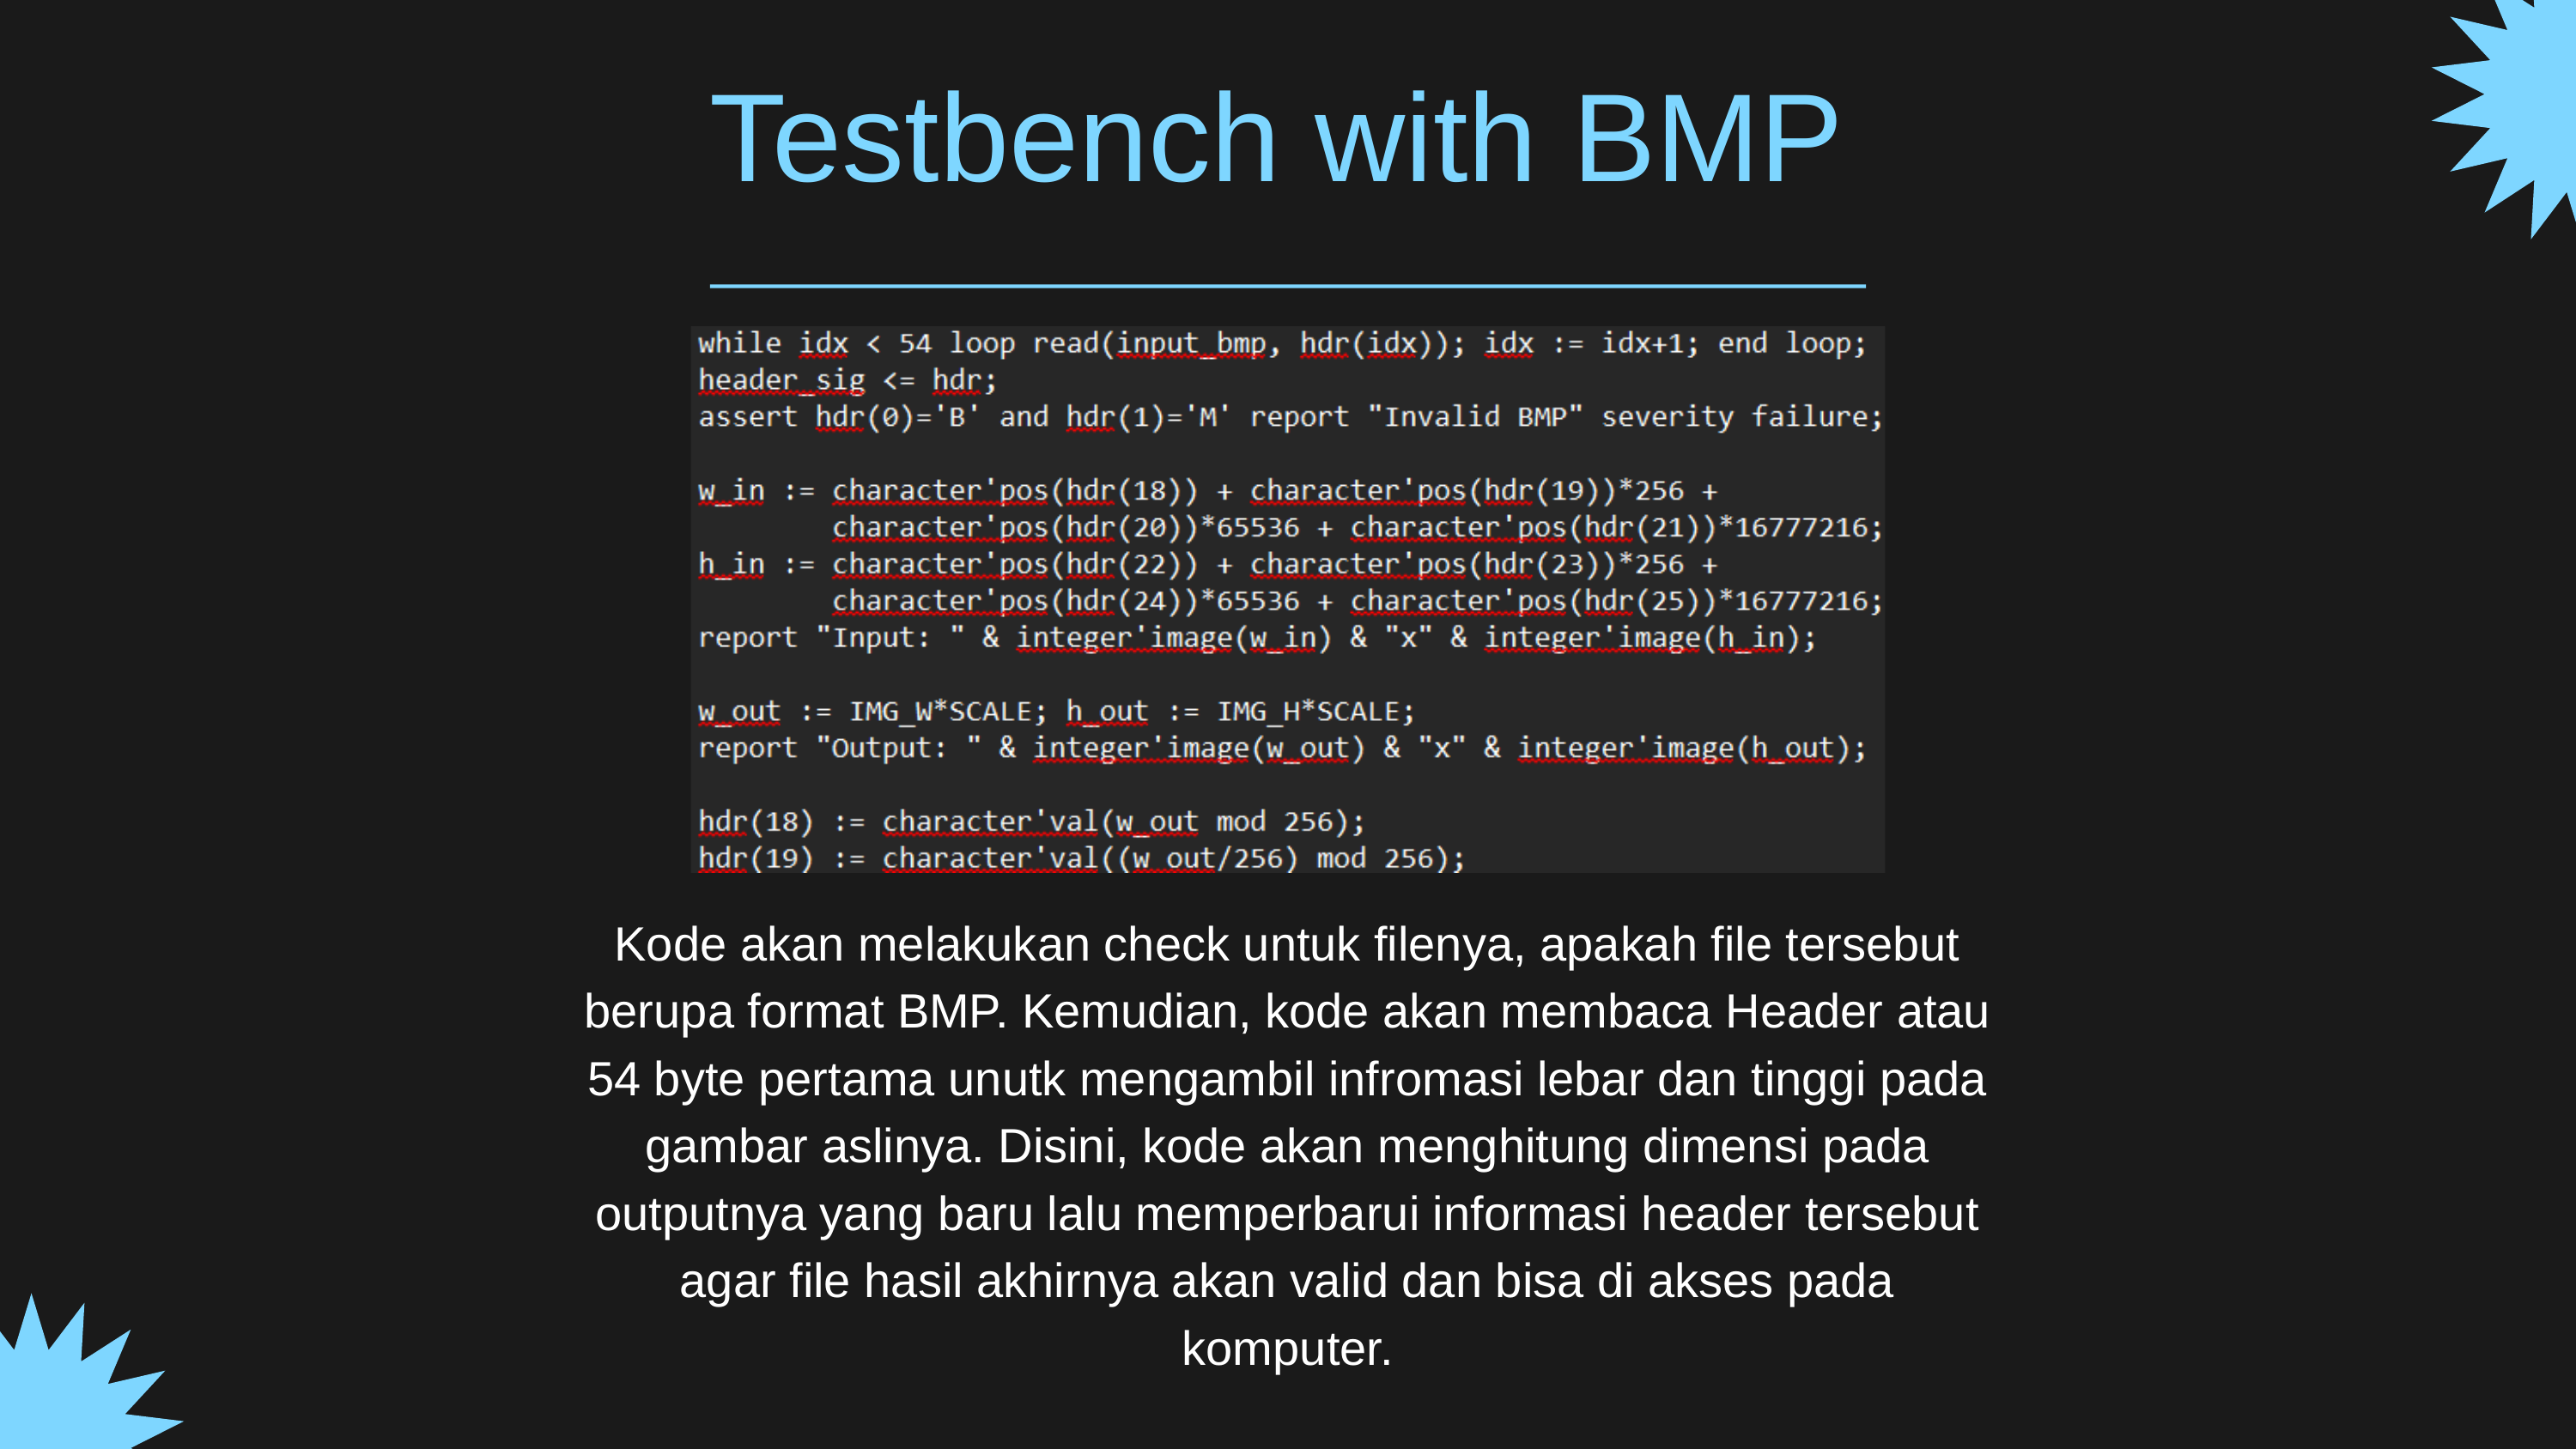

Testbench with BMP

Kode akan melakukan check untuk filenya, apakah file tersebut berupa format BMP. Kemudian, kode akan membaca Header atau 54 byte pertama unutk mengambil infromasi lebar dan tinggi pada gambar aslinya. Disini, kode akan menghitung dimensi pada outputnya yang baru lalu memperbarui informasi header tersebut agar file hasil akhirnya akan valid dan bisa di akses pada komputer.